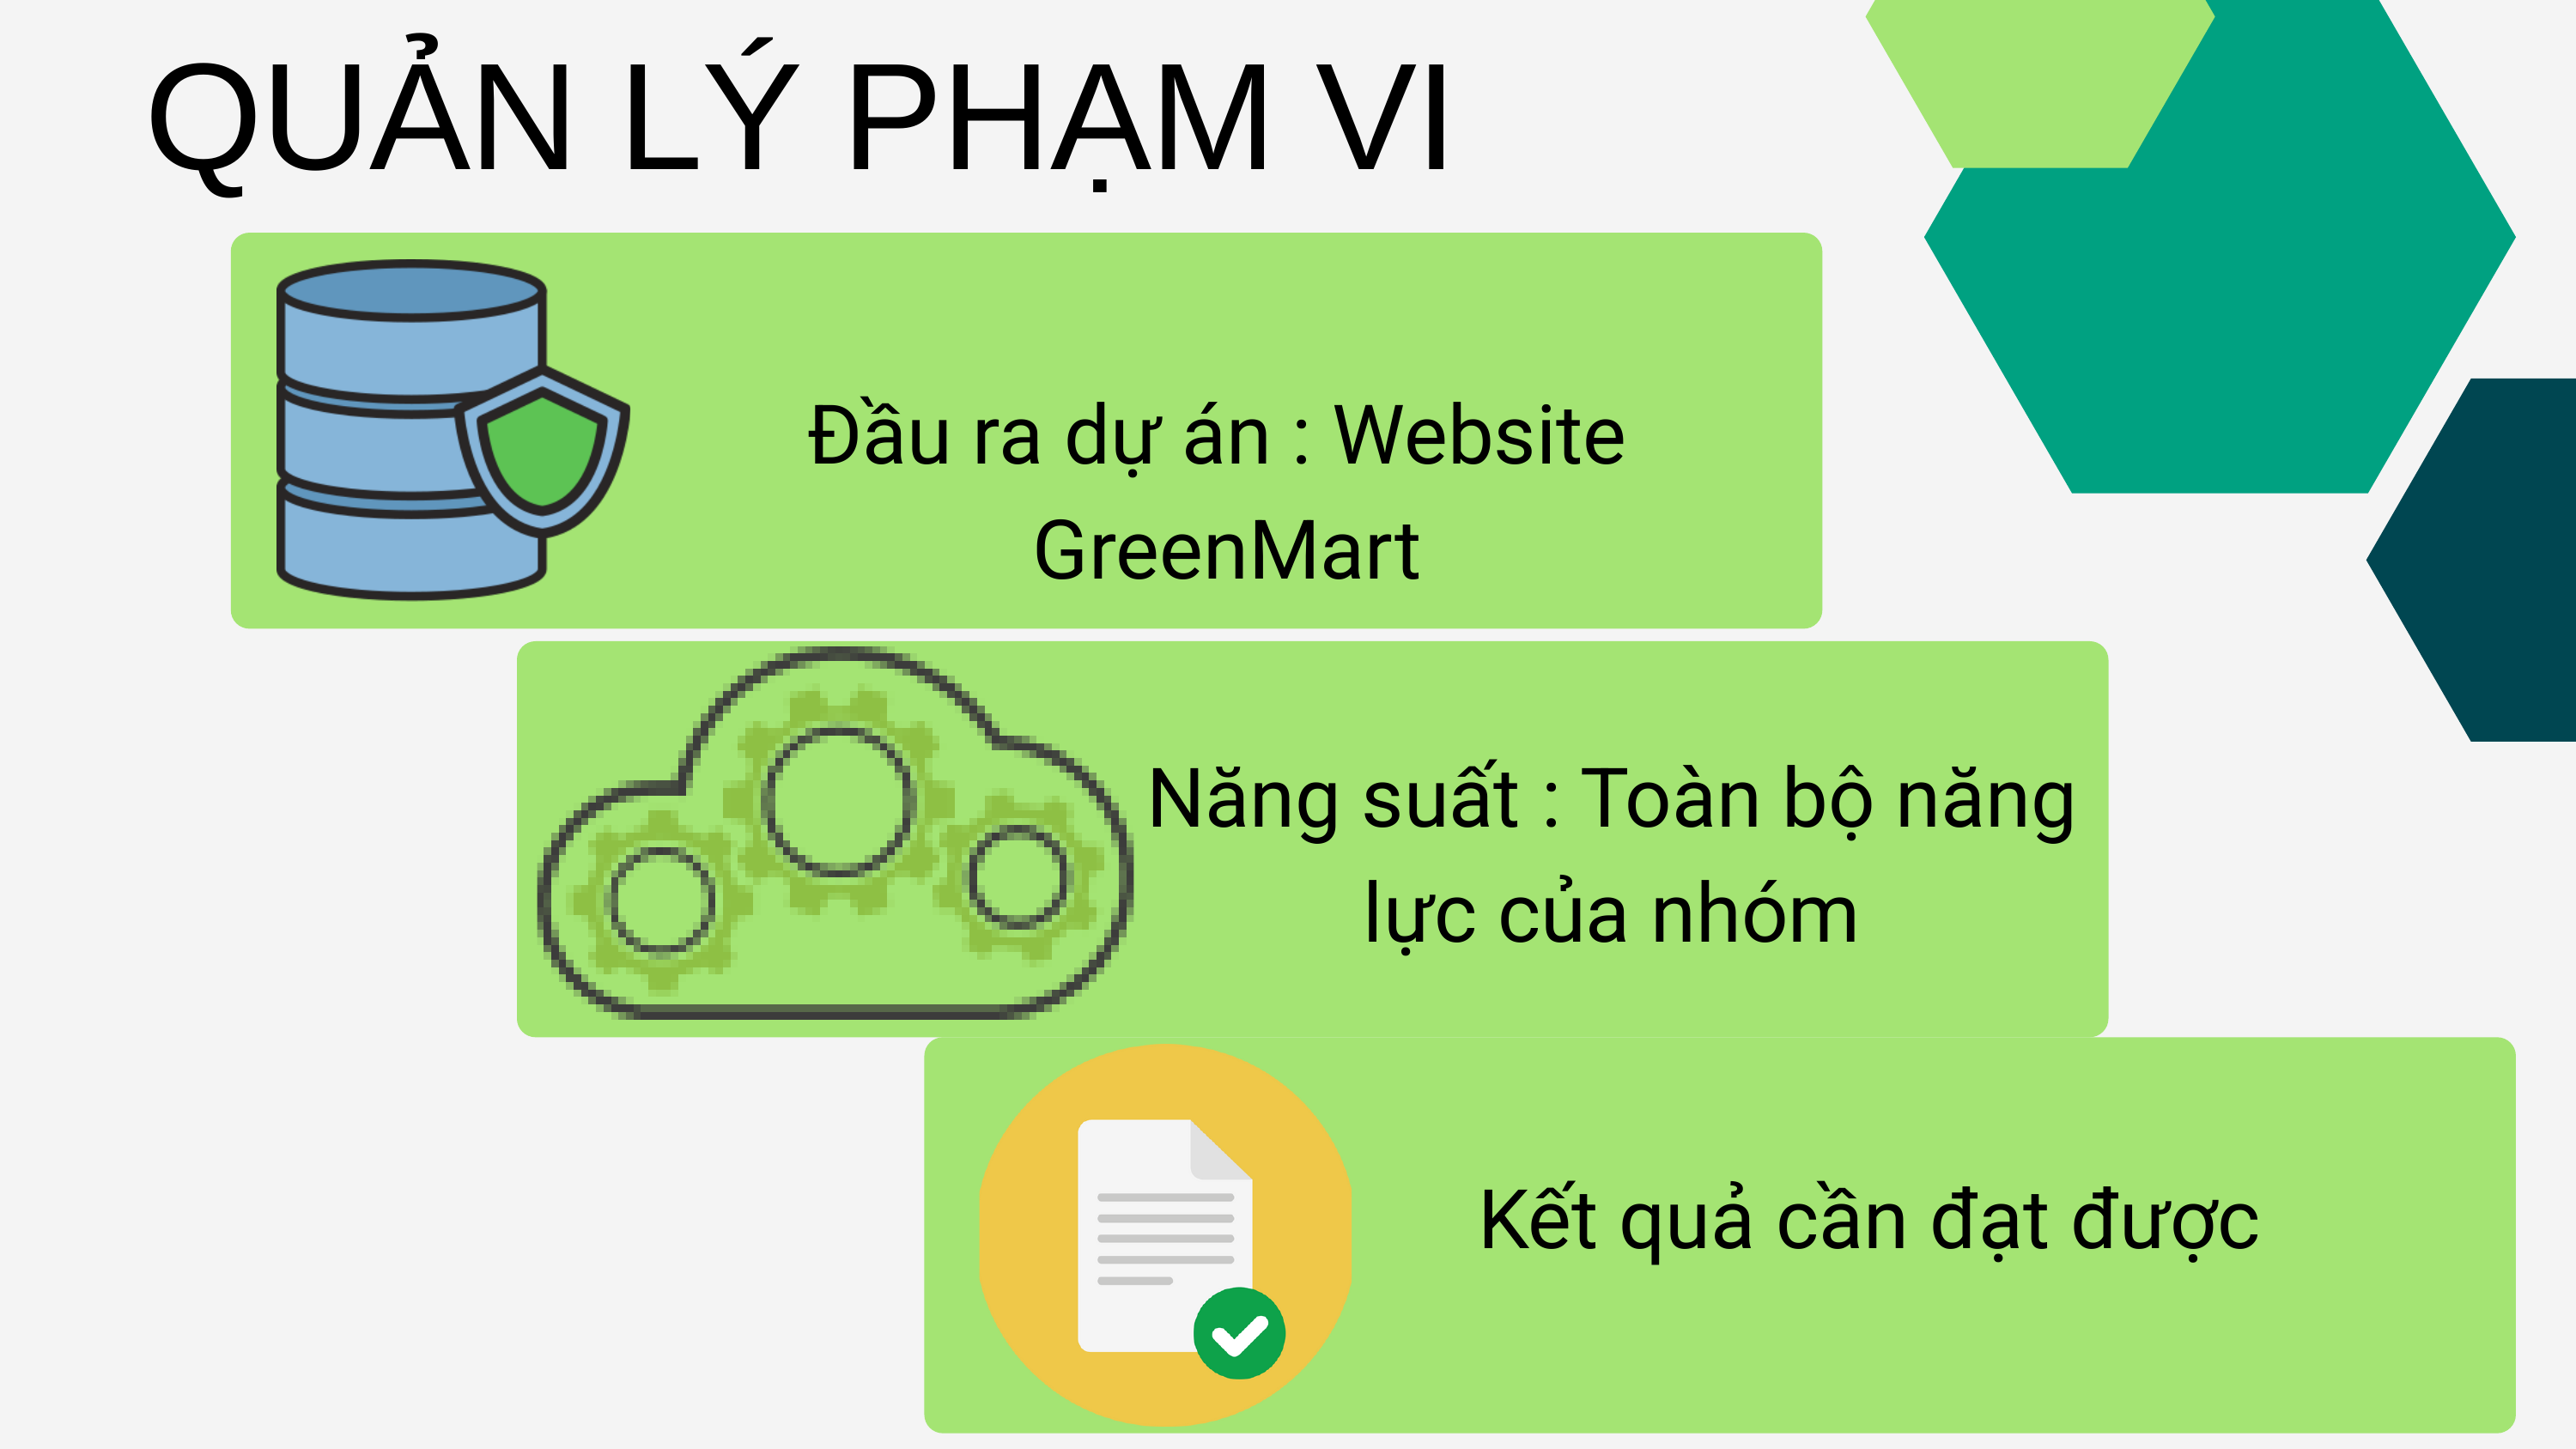

QUẢN LÝ PHẠM VI

Đầu ra dự án : Website
 GreenMart

Năng suất : Toàn bộ năng lực của nhóm

Kết quả cần đạt được